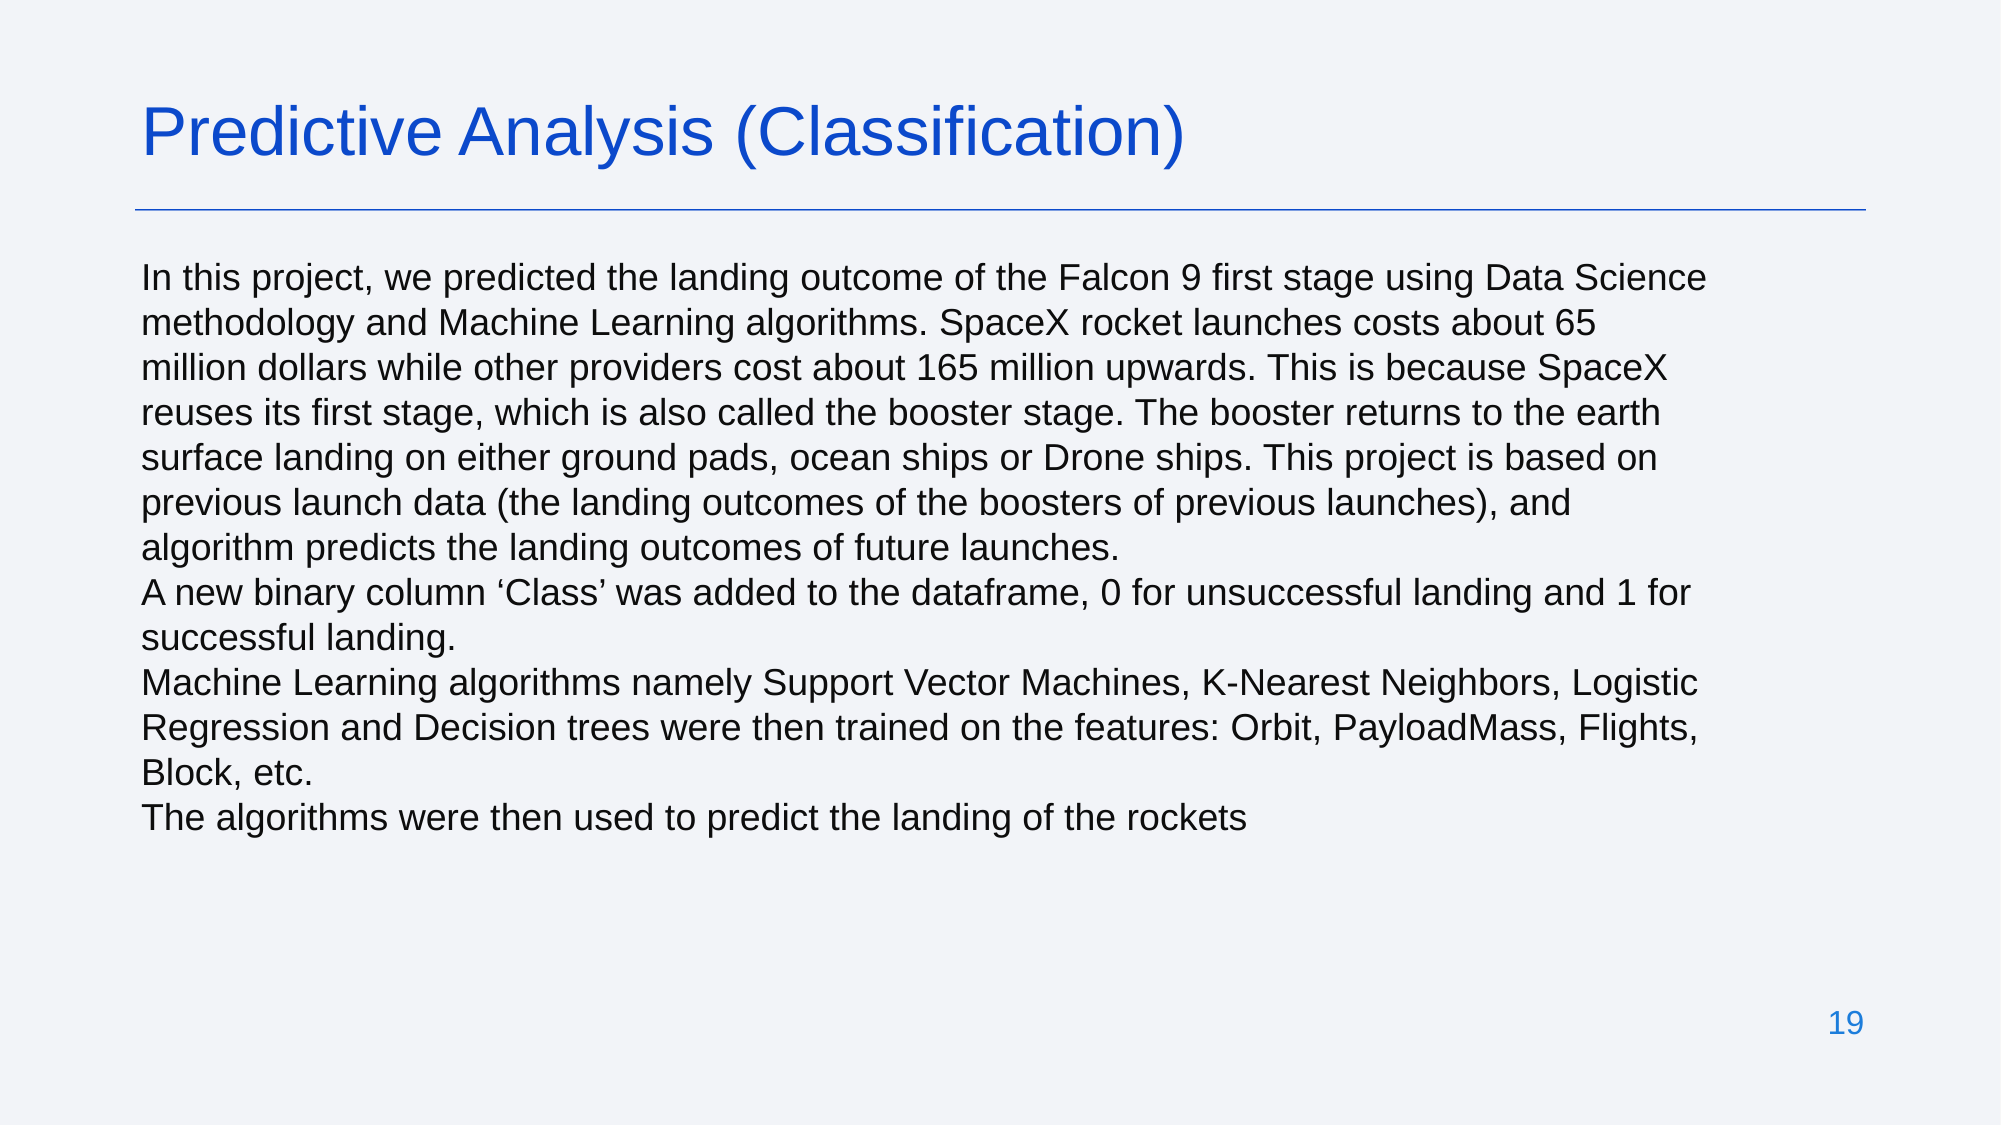

Predictive Analysis (Classification)
In this project, we predicted the landing outcome of the Falcon 9 first stage using Data Science methodology and Machine Learning algorithms. SpaceX rocket launches costs about 65 million dollars while other providers cost about 165 million upwards. This is because SpaceX reuses its first stage, which is also called the booster stage. The booster returns to the earth surface landing on either ground pads, ocean ships or Drone ships. This project is based on previous launch data (the landing outcomes of the boosters of previous launches), and algorithm predicts the landing outcomes of future launches.
A new binary column ‘Class’ was added to the dataframe, 0 for unsuccessful landing and 1 for successful landing.
Machine Learning algorithms namely Support Vector Machines, K-Nearest Neighbors, Logistic Regression and Decision trees were then trained on the features: Orbit, PayloadMass, Flights, Block, etc.
The algorithms were then used to predict the landing of the rockets

19